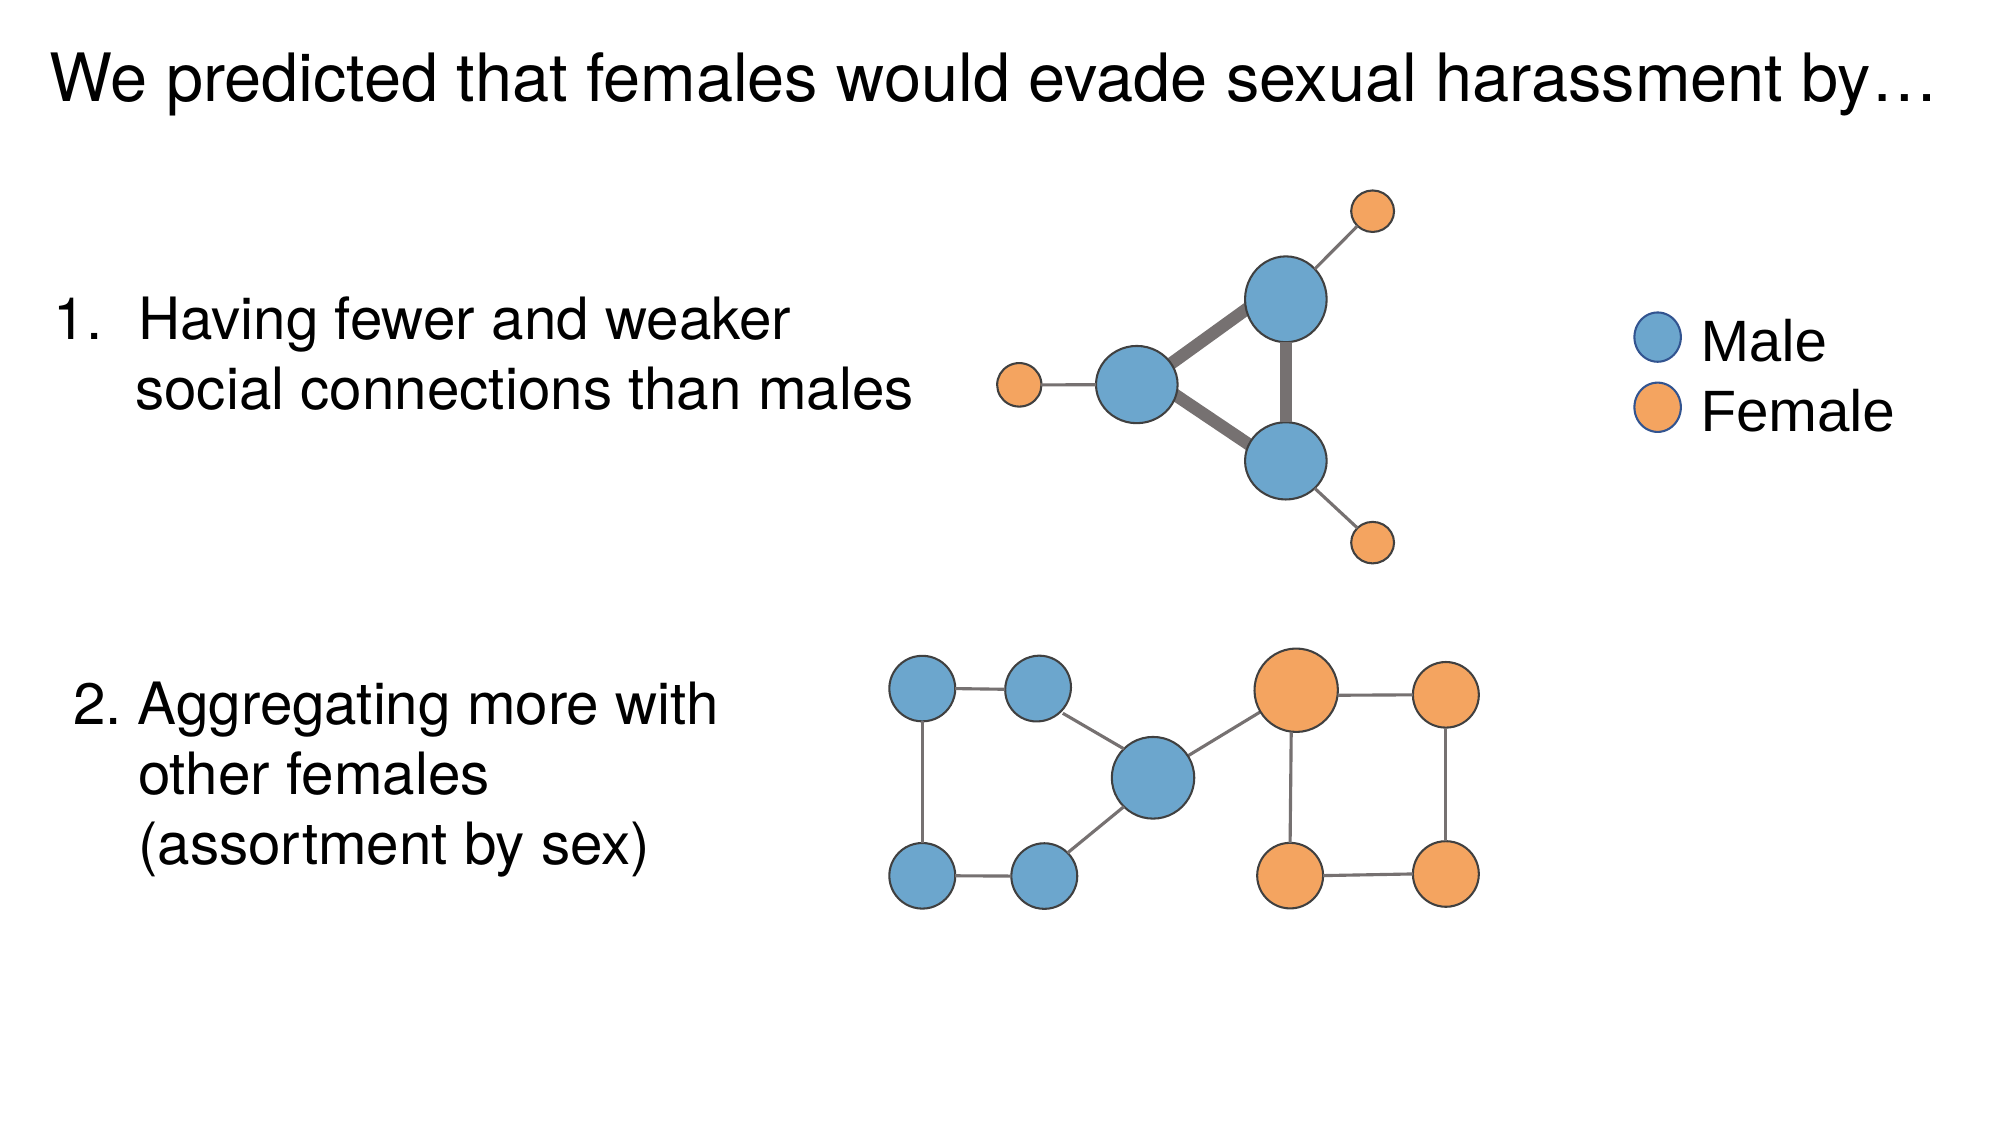

We predicted that females would evade sexual harassment by…

Having fewer and weaker
     social connections than males
Male
Female

2. Aggregating more with
    other females
    (assortment by sex)